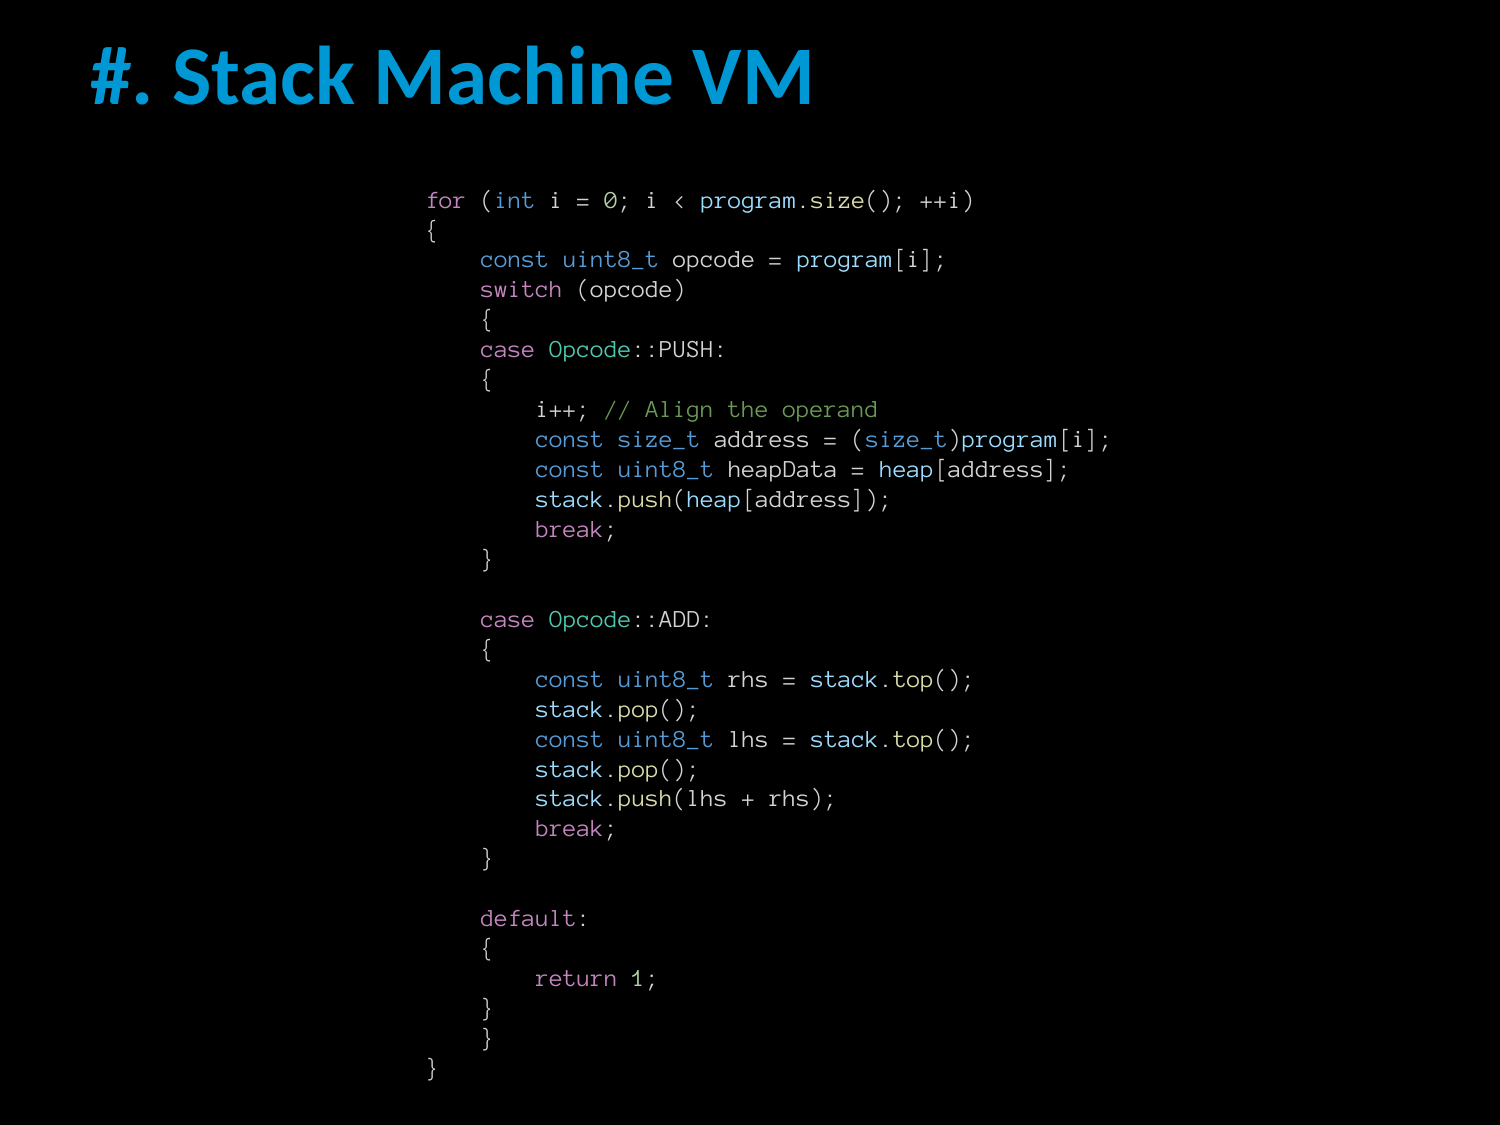

# #. Stack Machine VM

    for (int i = 0; i < program.size(); ++i)
    {
        const uint8_t opcode = program[i];
        switch (opcode)
        {
        case Opcode::PUSH:
        {
            i++; // Align the operand
            const size_t address = (size_t)program[i];
            const uint8_t heapData = heap[address];
            stack.push(heap[address]);
            break;
        }
        case Opcode::ADD:
        {
            const uint8_t rhs = stack.top();
            stack.pop();
            const uint8_t lhs = stack.top();
            stack.pop();
            stack.push(lhs + rhs);
            break;
        }
        default:
        {
            return 1;
        }
        }
    }